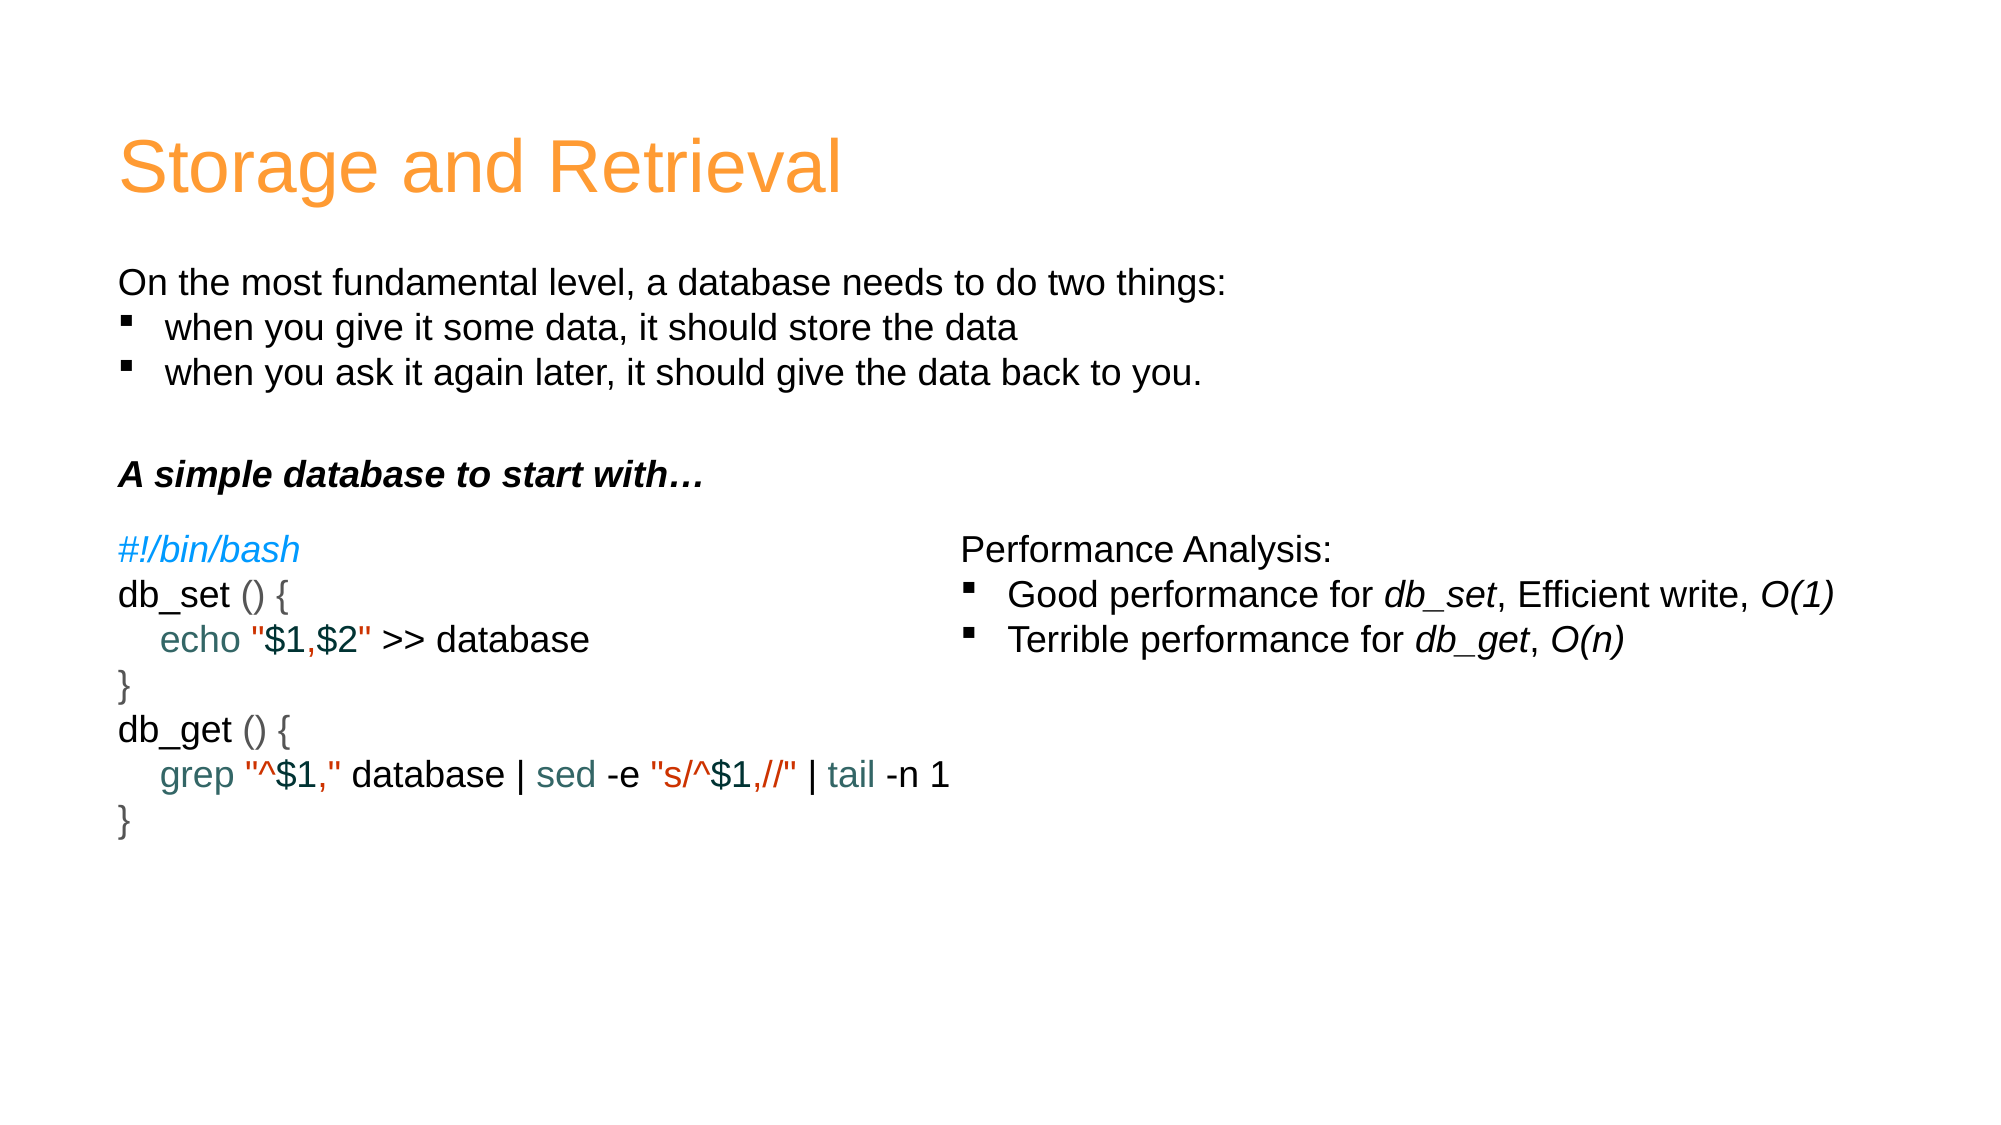

# Storage and Retrieval
On the most fundamental level, a database needs to do two things:
when you give it some data, it should store the data
when you ask it again later, it should give the data back to you.
A simple database to start with…
#!/bin/bash
db_set () {
    echo "$1,$2" >> database
}
db_get () {
    grep "^$1," database | sed -e "s/^$1,//" | tail -n 1
}
Performance Analysis:
Good performance for db_set, Efficient write, O(1)
Terrible performance for db_get, O(n)